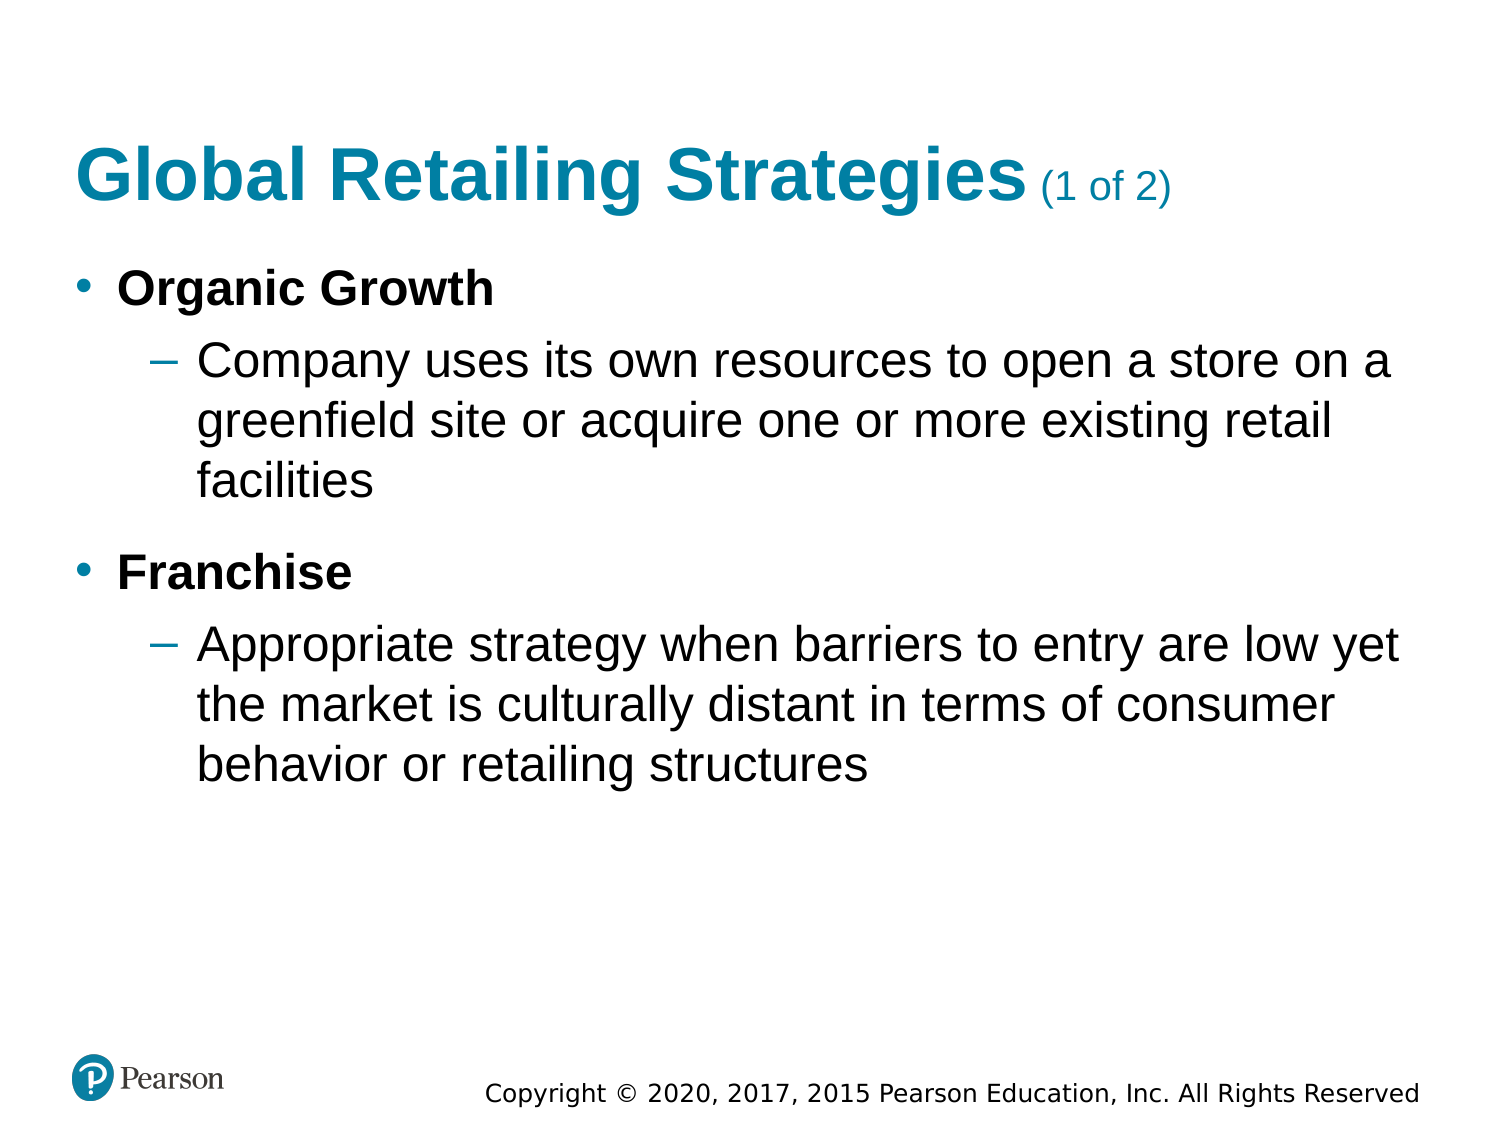

# Global Retailing Strategies (1 of 2)
Organic Growth
Company uses its own resources to open a store on a greenfield site or acquire one or more existing retail facilities
Franchise
Appropriate strategy when barriers to entry are low yet the market is culturally distant in terms of consumer behavior or retailing structures